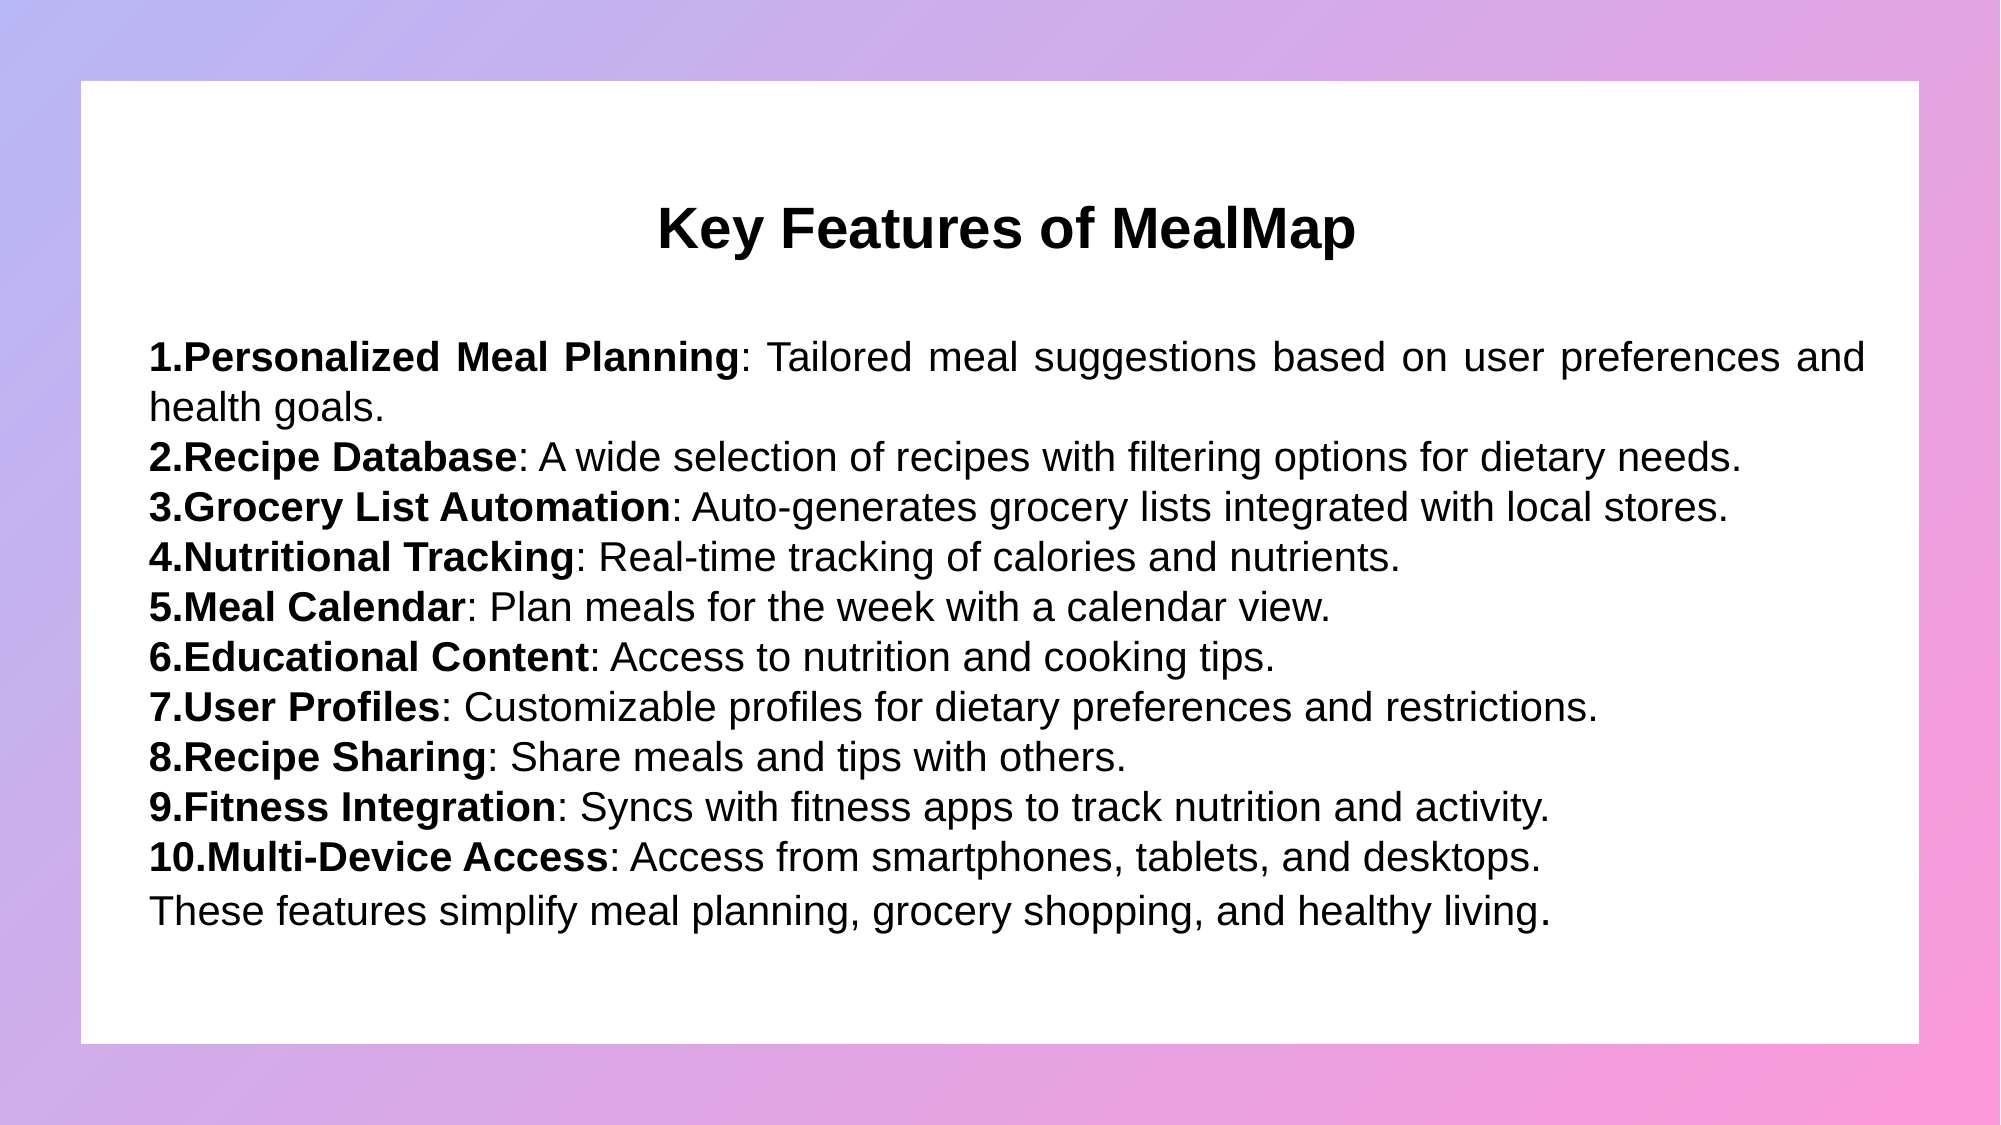

Key Features of MealMap

Personalized Meal Planning: Tailored meal suggestions based on user preferences and health goals.
Recipe Database: A wide selection of recipes with filtering options for dietary needs.
Grocery List Automation: Auto-generates grocery lists integrated with local stores.
Nutritional Tracking: Real-time tracking of calories and nutrients.
Meal Calendar: Plan meals for the week with a calendar view.
Educational Content: Access to nutrition and cooking tips.
User Profiles: Customizable profiles for dietary preferences and restrictions.
Recipe Sharing: Share meals and tips with others.
Fitness Integration: Syncs with fitness apps to track nutrition and activity.
Multi-Device Access: Access from smartphones, tablets, and desktops.
These features simplify meal planning, grocery shopping, and healthy living.